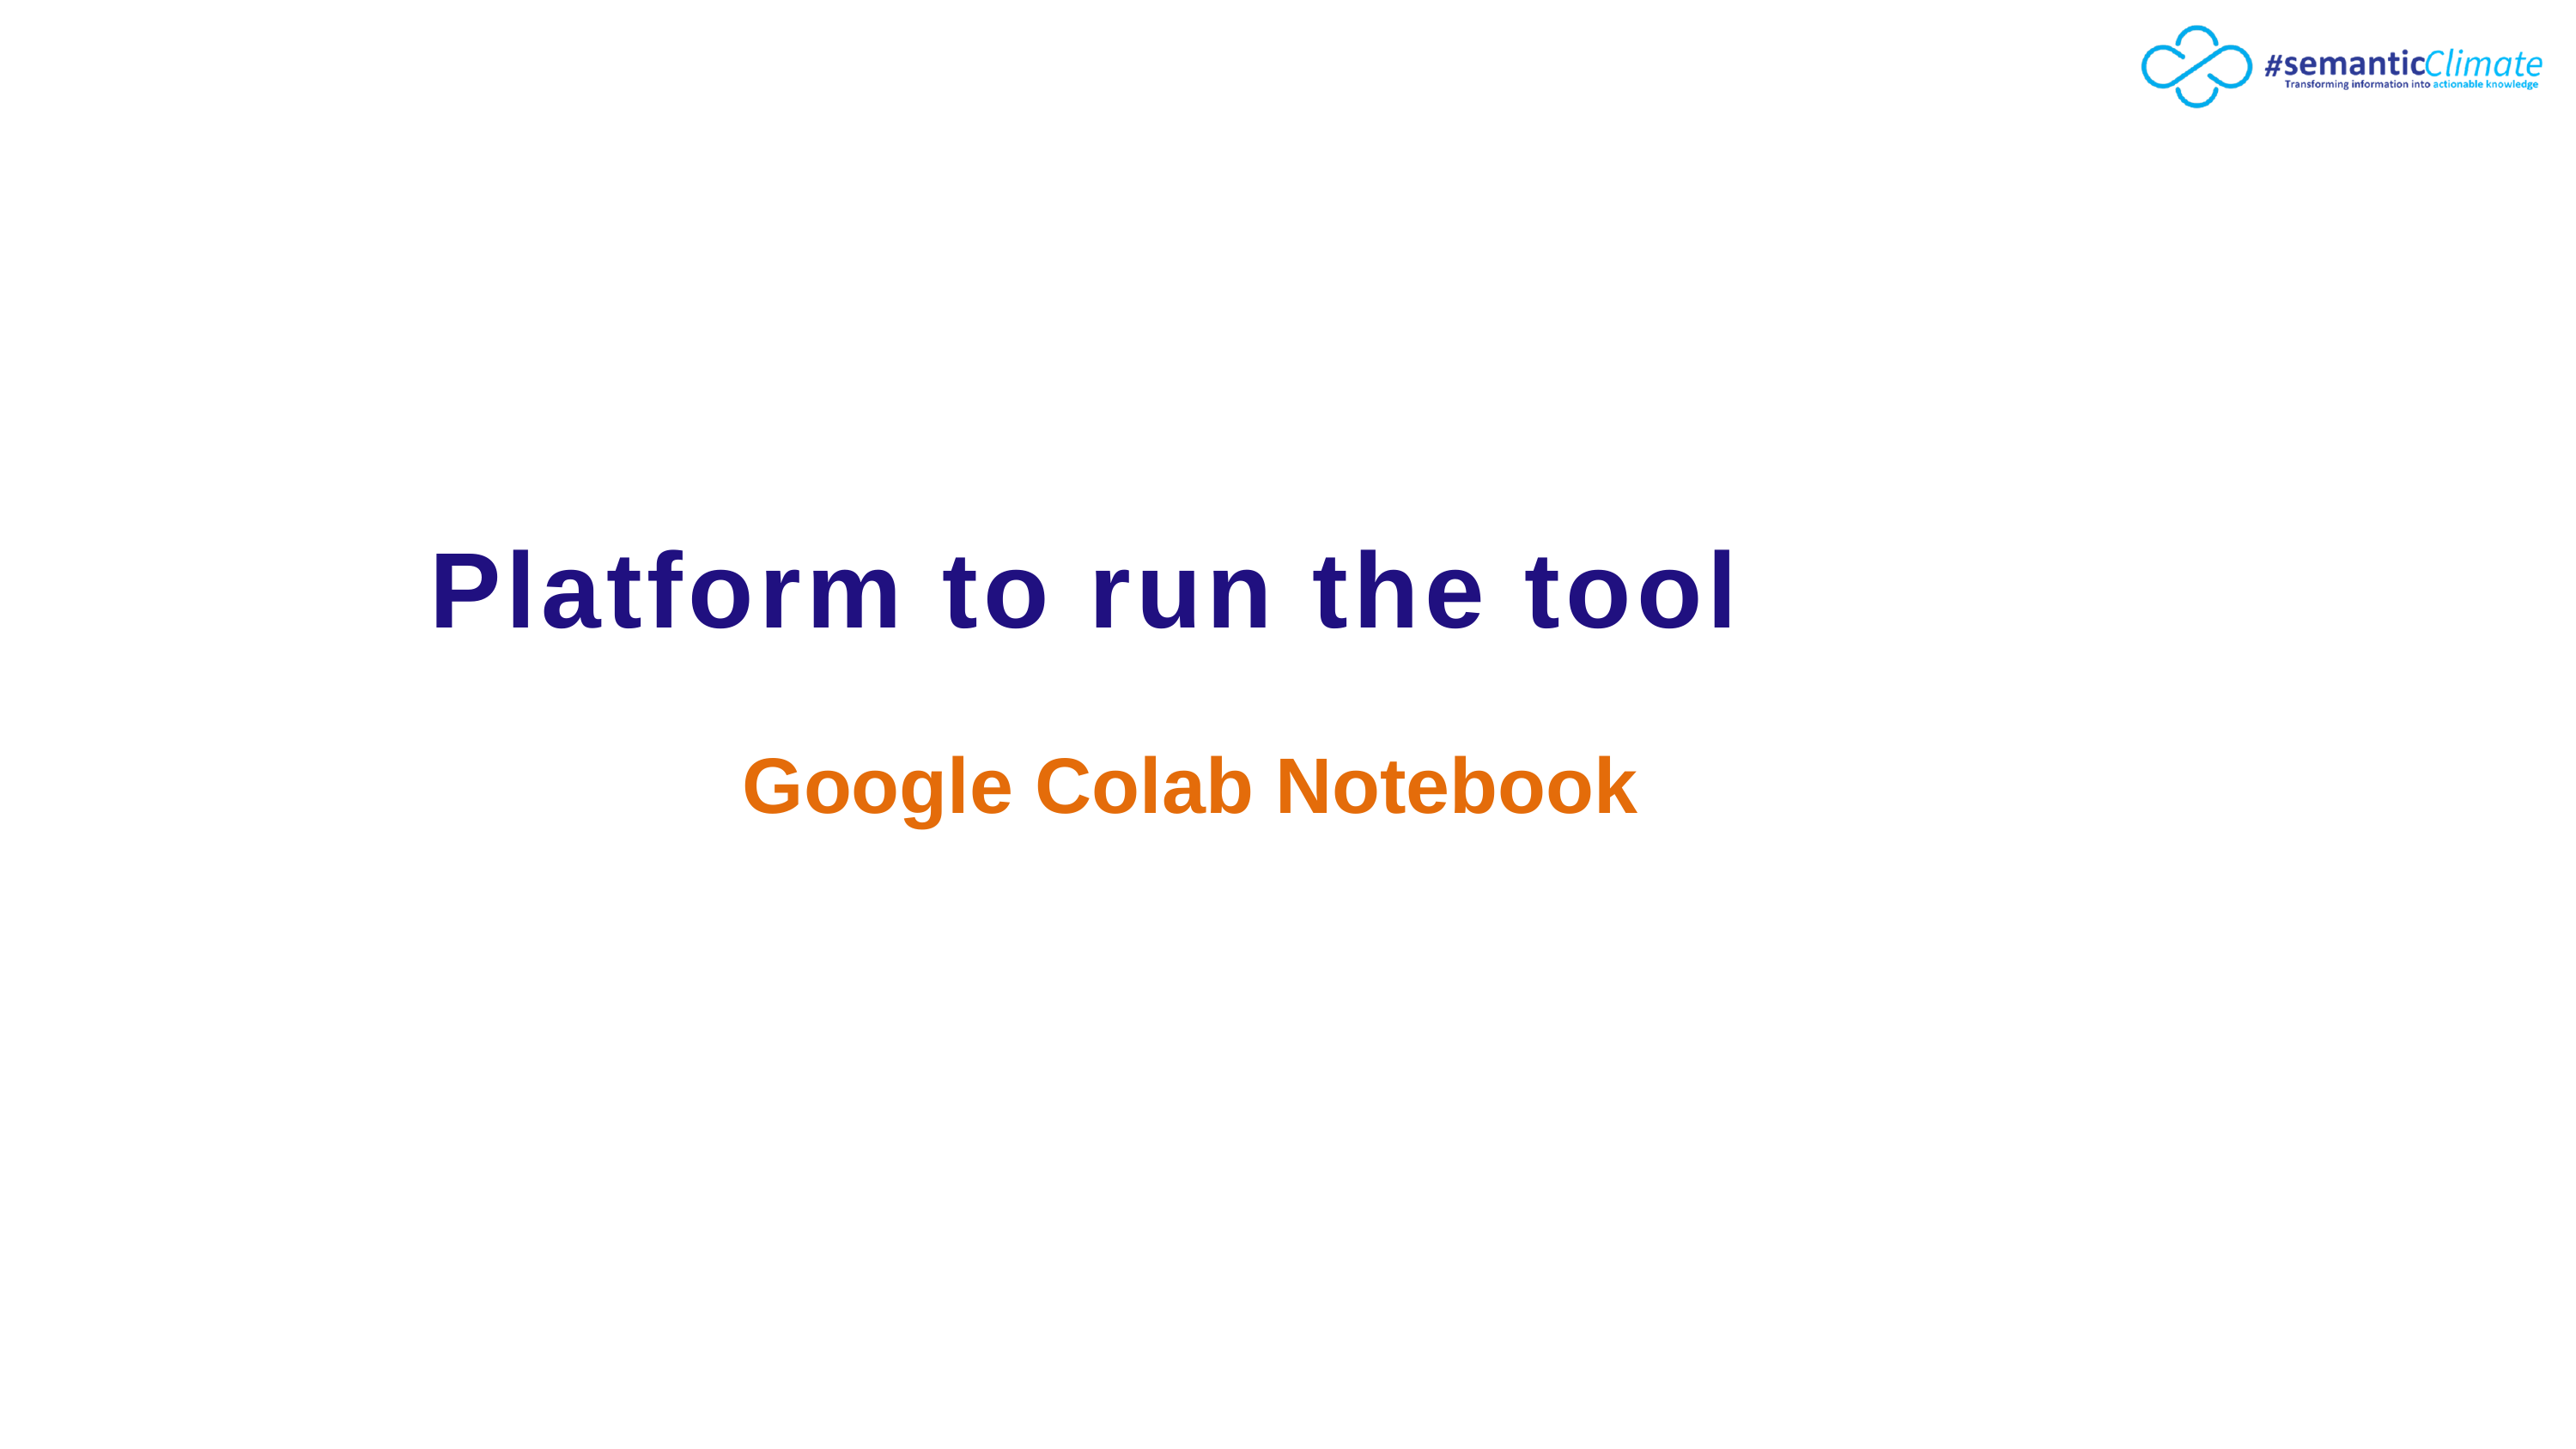

Platform to run the tool
Google Colab Notebook